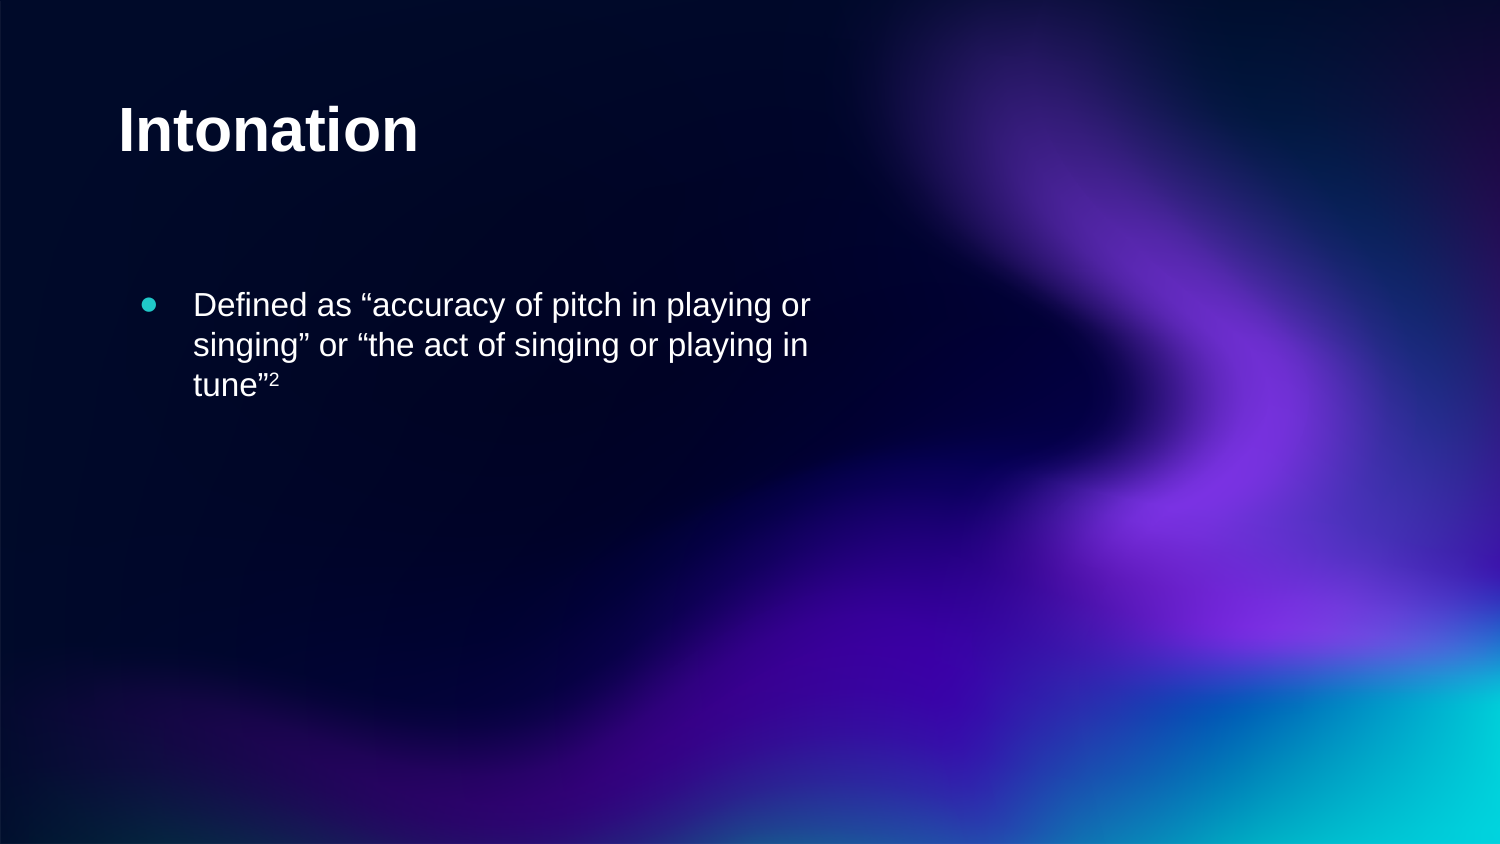

# Intonation
Defined as “accuracy of pitch in playing or singing” or “the act of singing or playing in tune”2